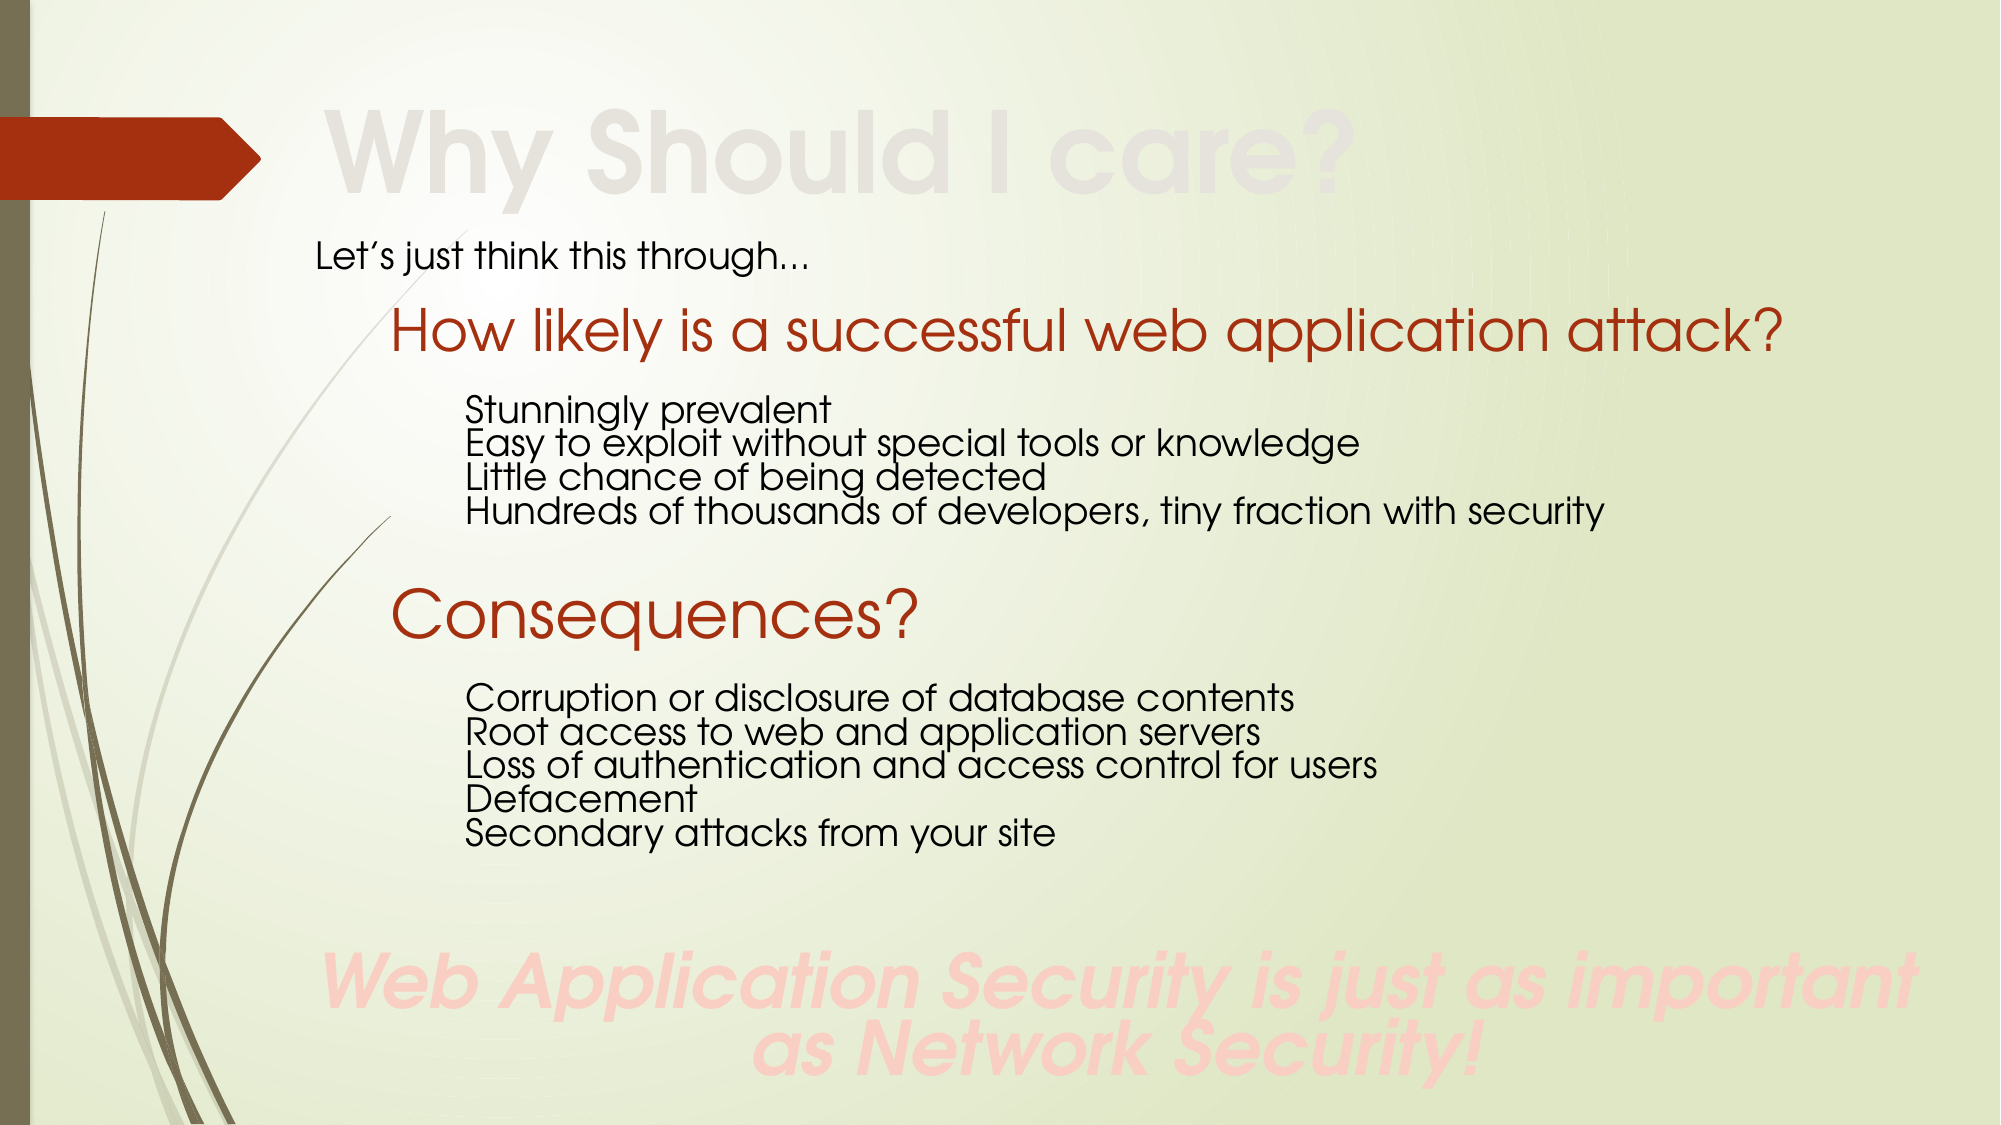

Why Should I care?
Let’s just think this through…

How likely is a successful web application attack?

Stunningly prevalent
Easy to exploit without special tools or knowledge
Little chance of being detected
Hundreds of thousands of developers, tiny fraction with security

Consequences?

Corruption or disclosure of database contents
Root access to web and application servers
Loss of authentication and access control for users
Defacement
Secondary attacks from your site

Web Application Security is just as important as Network Security!